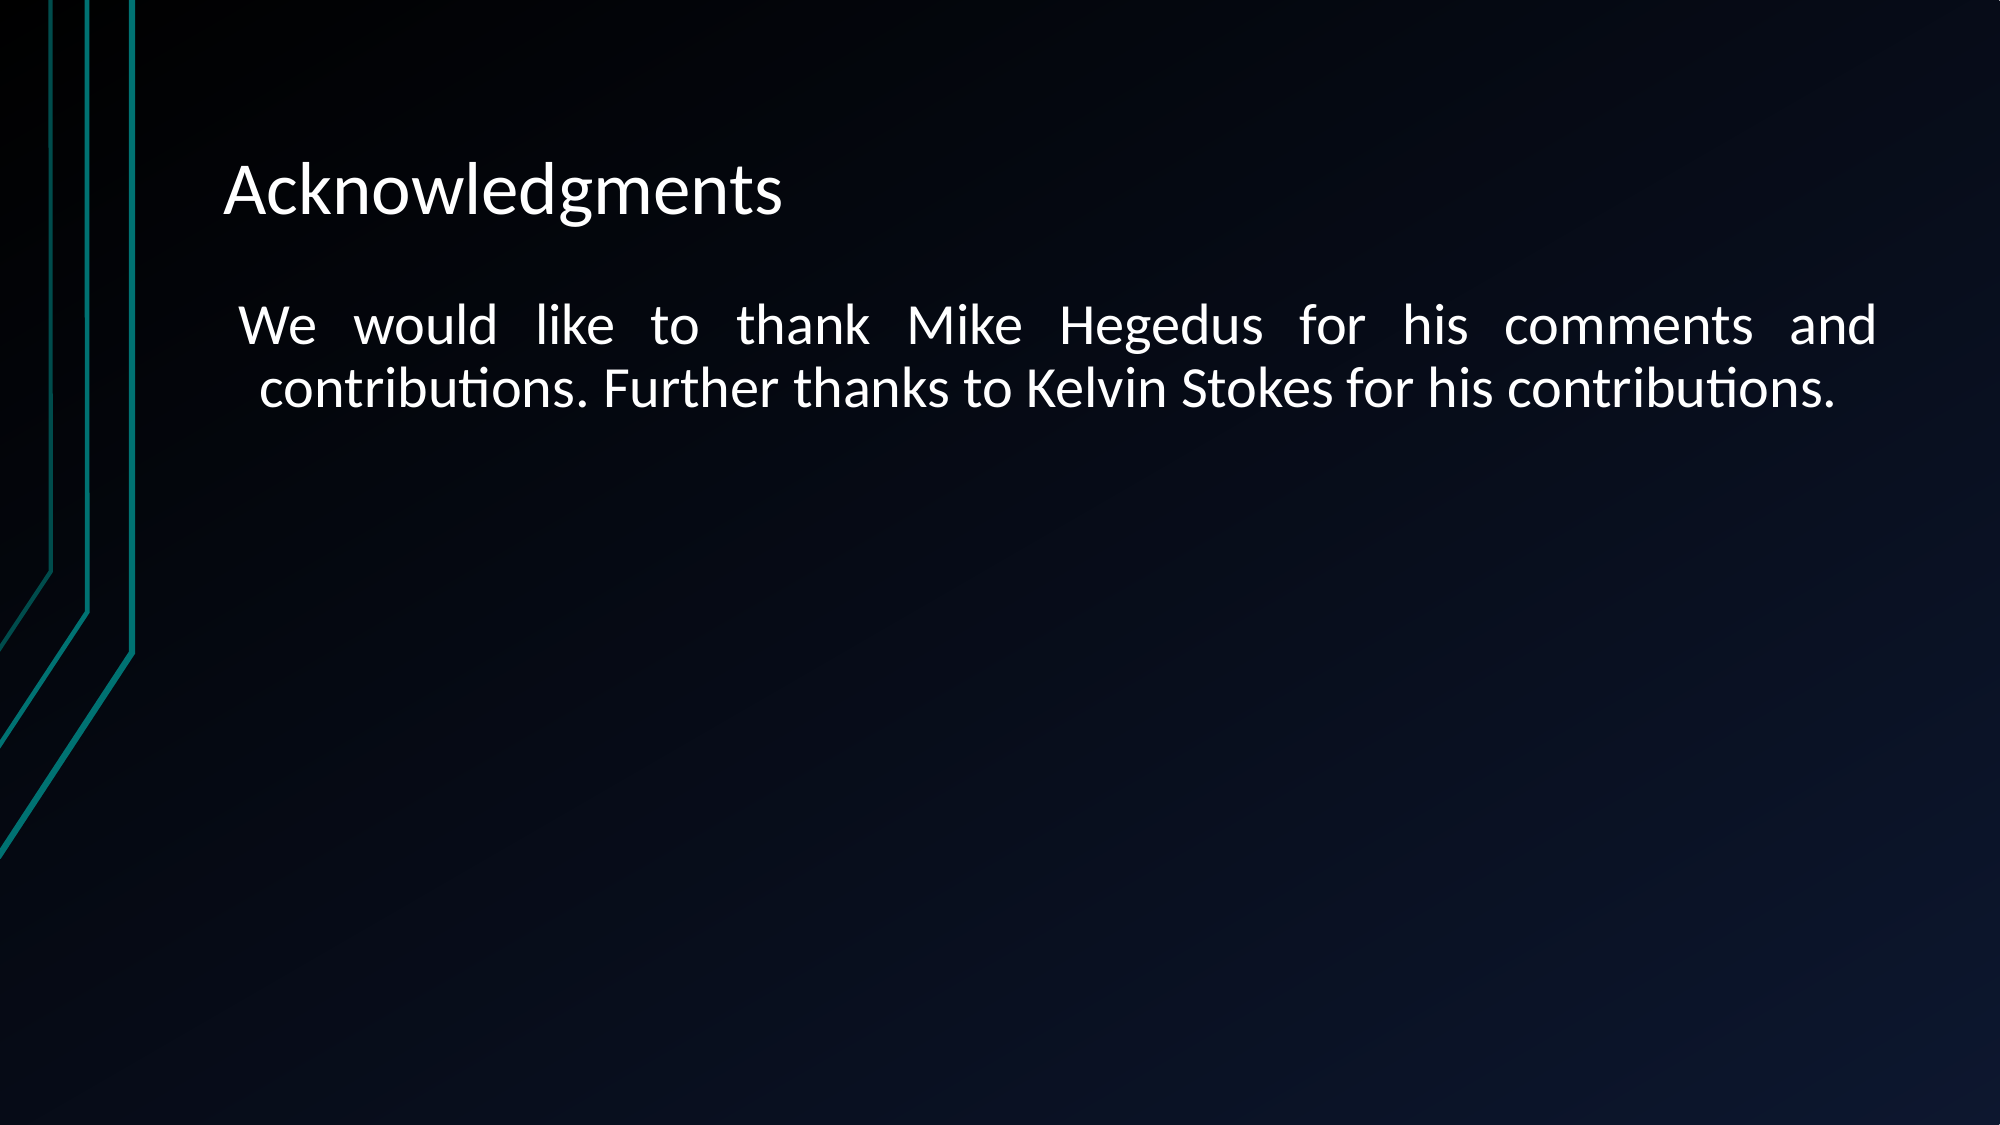

# Acknowledgments
We would like to thank Mike Hegedus for his comments and contributions. Further thanks to Kelvin Stokes for his contributions.